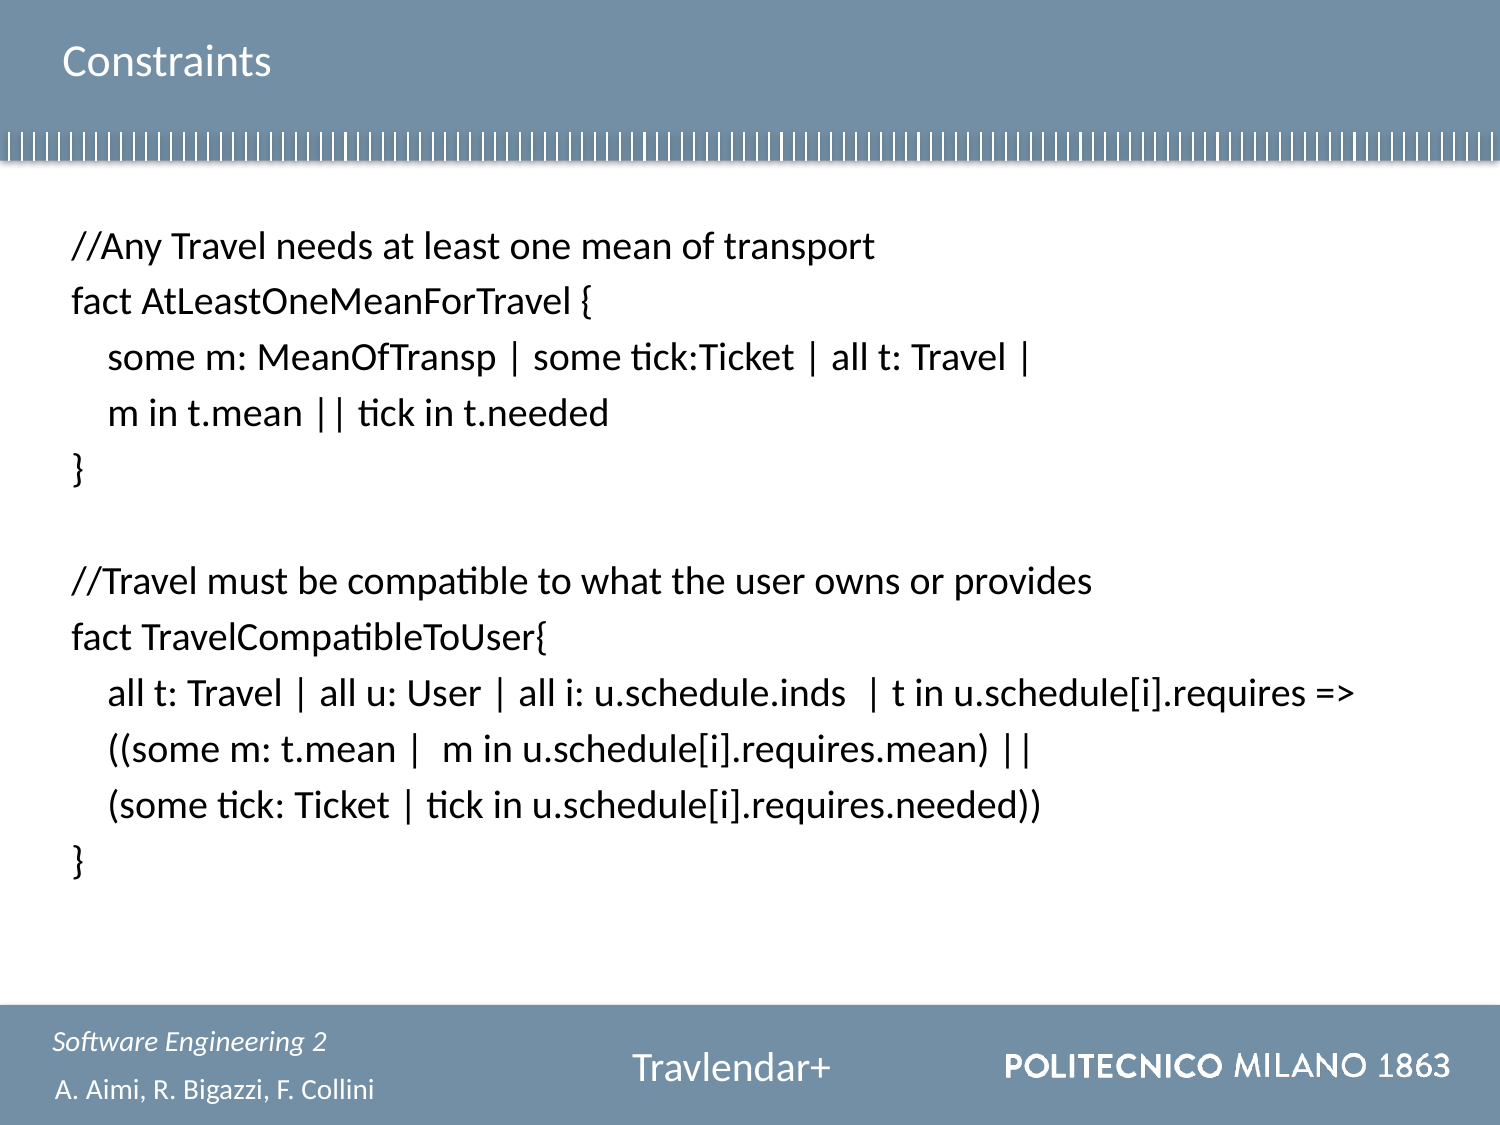

# Constraints
//Any Travel needs at least one mean of transport
fact AtLeastOneMeanForTravel {
	some m: MeanOfTransp | some tick:Ticket | all t: Travel |
	m in t.mean || tick in t.needed
}

//Travel must be compatible to what the user owns or provides
fact TravelCompatibleToUser{
	all t: Travel | all u: User | all i: u.schedule.inds  | t in u.schedule[i].requires =>
 	((some m: t.mean |  m in u.schedule[i].requires.mean) ||
	(some tick: Ticket | tick in u.schedule[i].requires.needed))
}